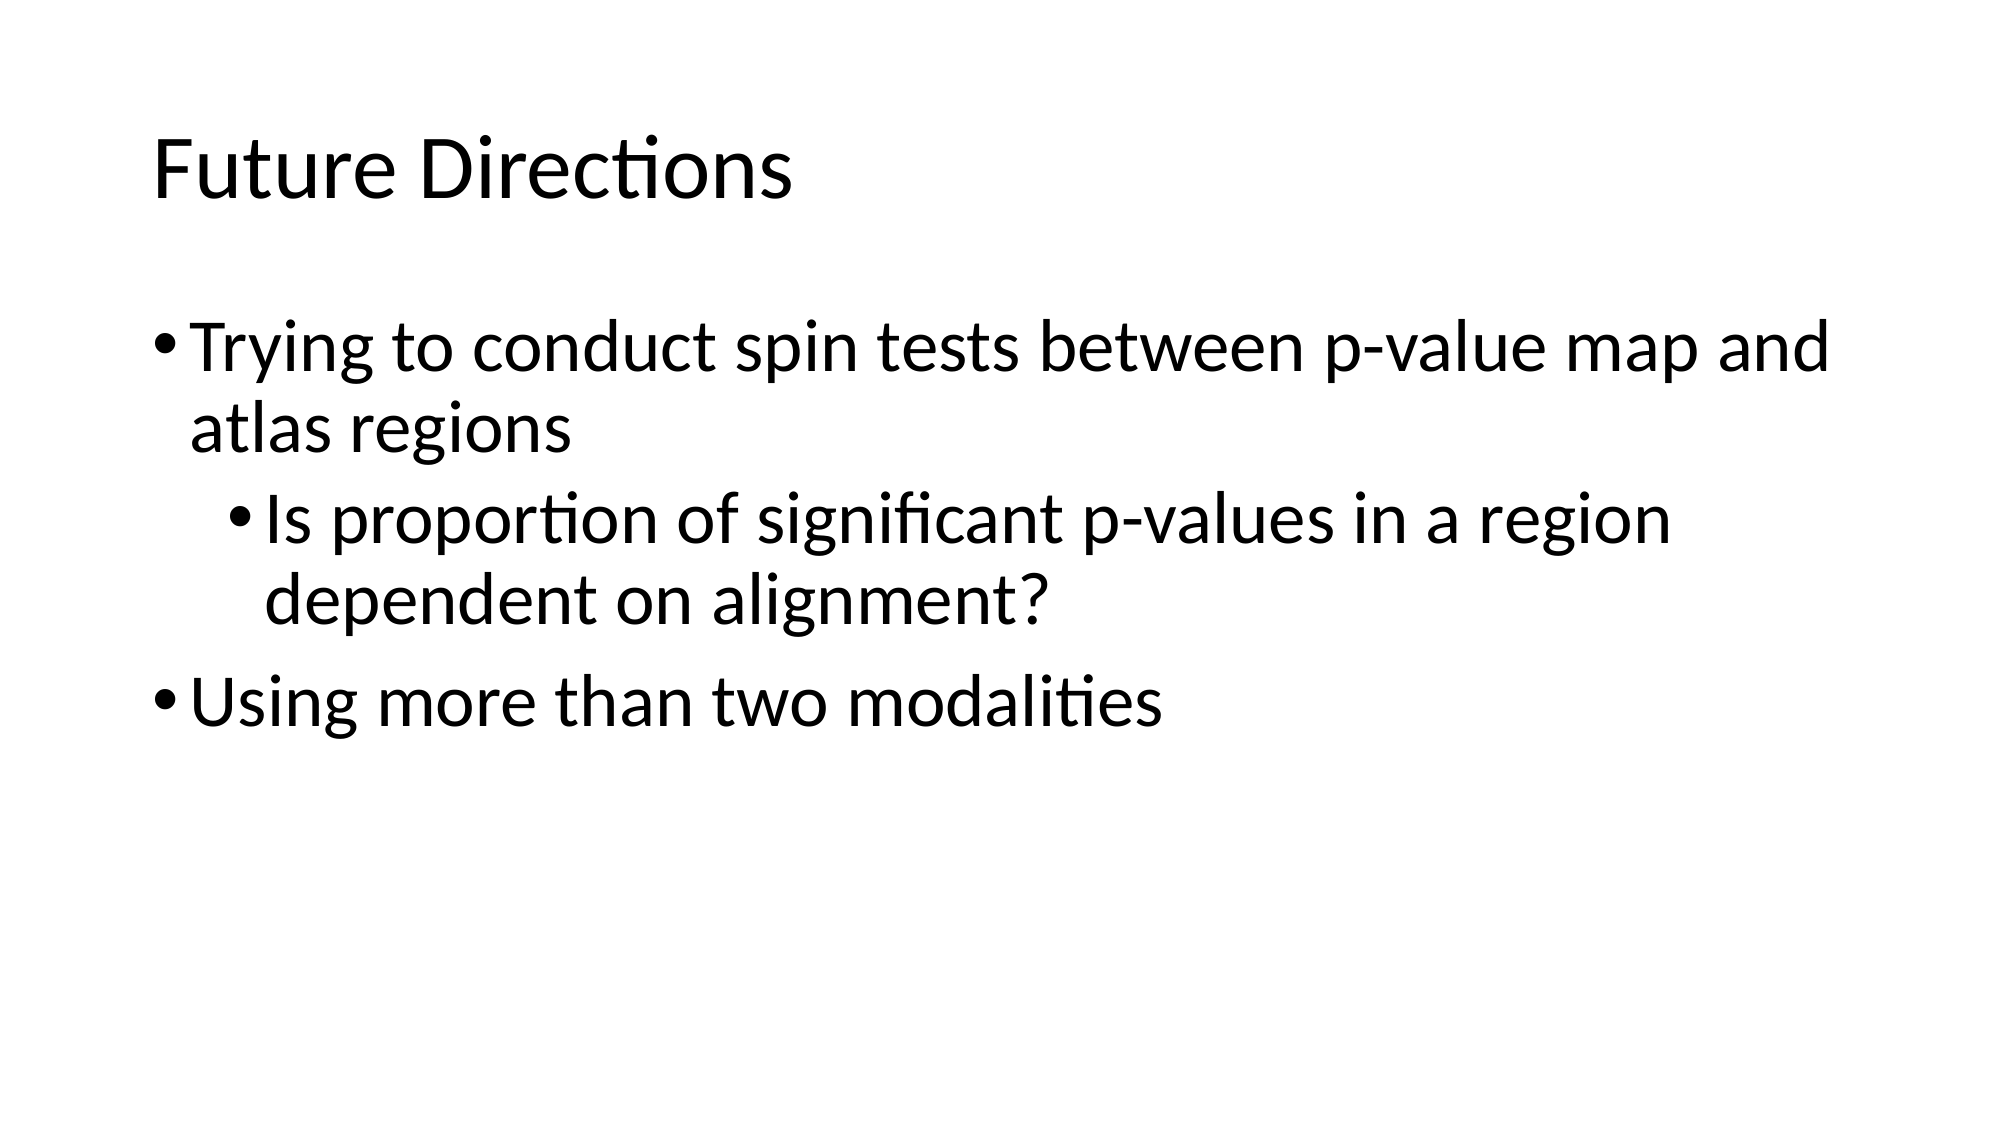

# Future Directions
Trying to conduct spin tests between p-value map and atlas regions
Is proportion of significant p-values in a region dependent on alignment?
Using more than two modalities